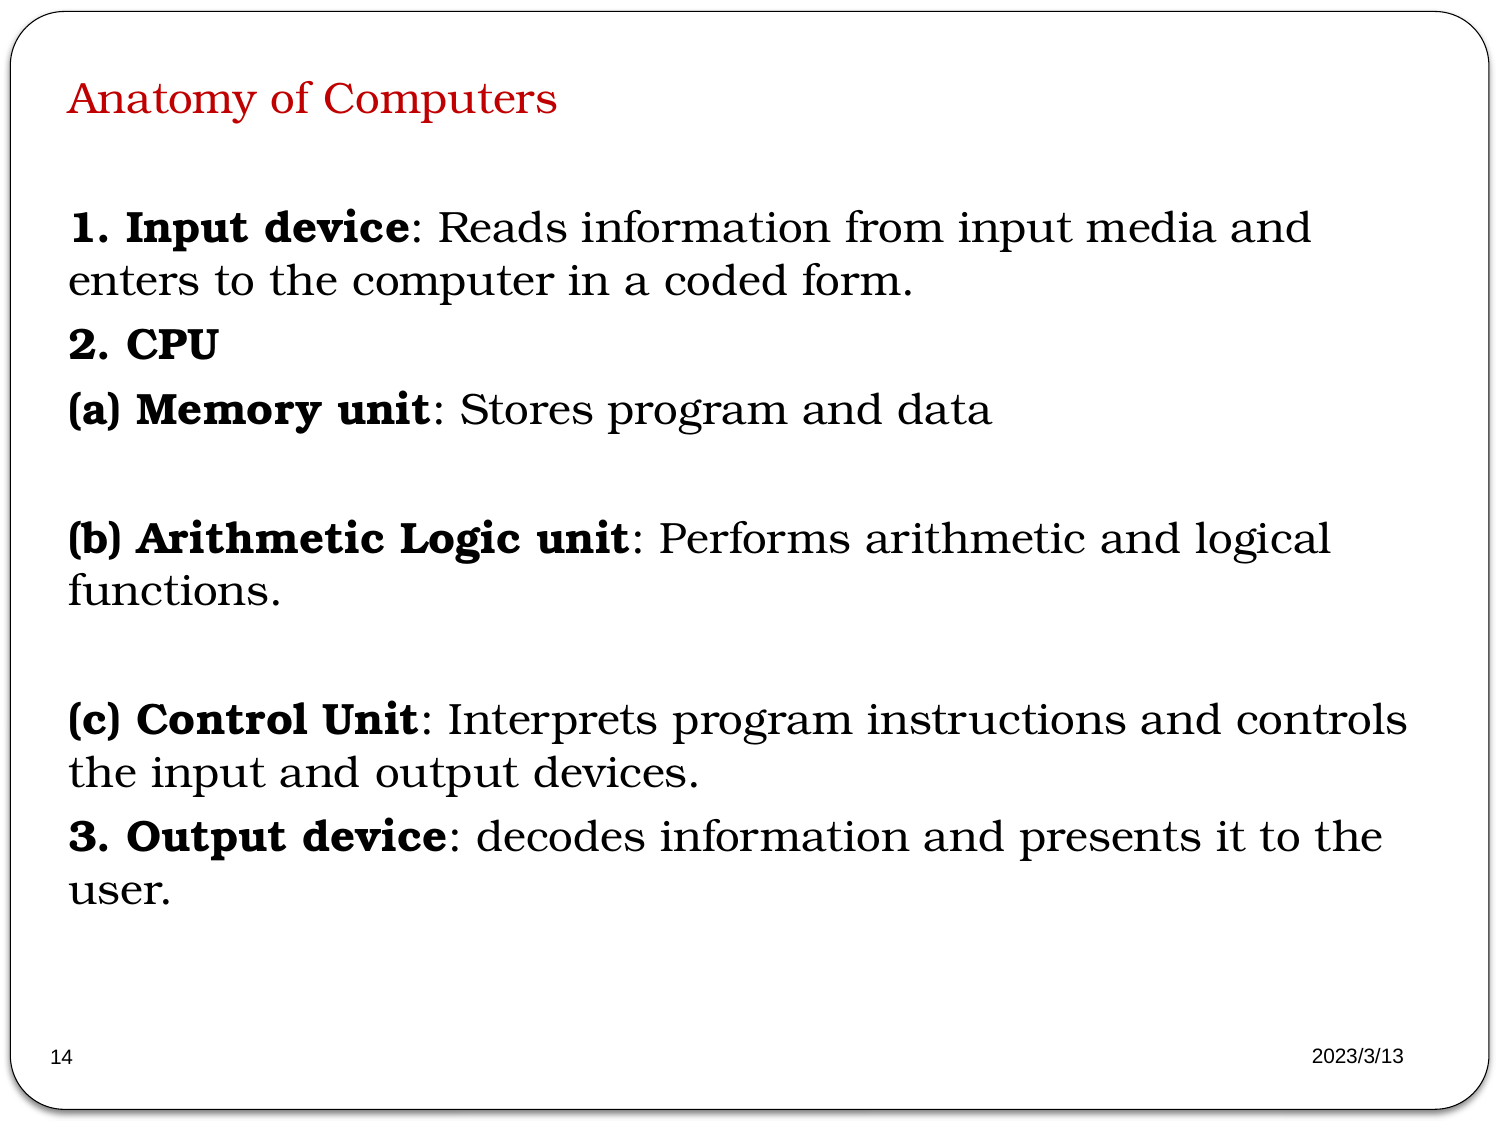

Anatomy of Computers

1. Input device: Reads information from input media and enters to the computer in a coded form.
2. CPU
(a) Memory unit: Stores program and data

(b) Arithmetic Logic unit: Performs arithmetic and logical functions.

(c) Control Unit: Interprets program instructions and controls the input and output devices.
3. Output device: decodes information and presents it to the user.

2023/3/13
14